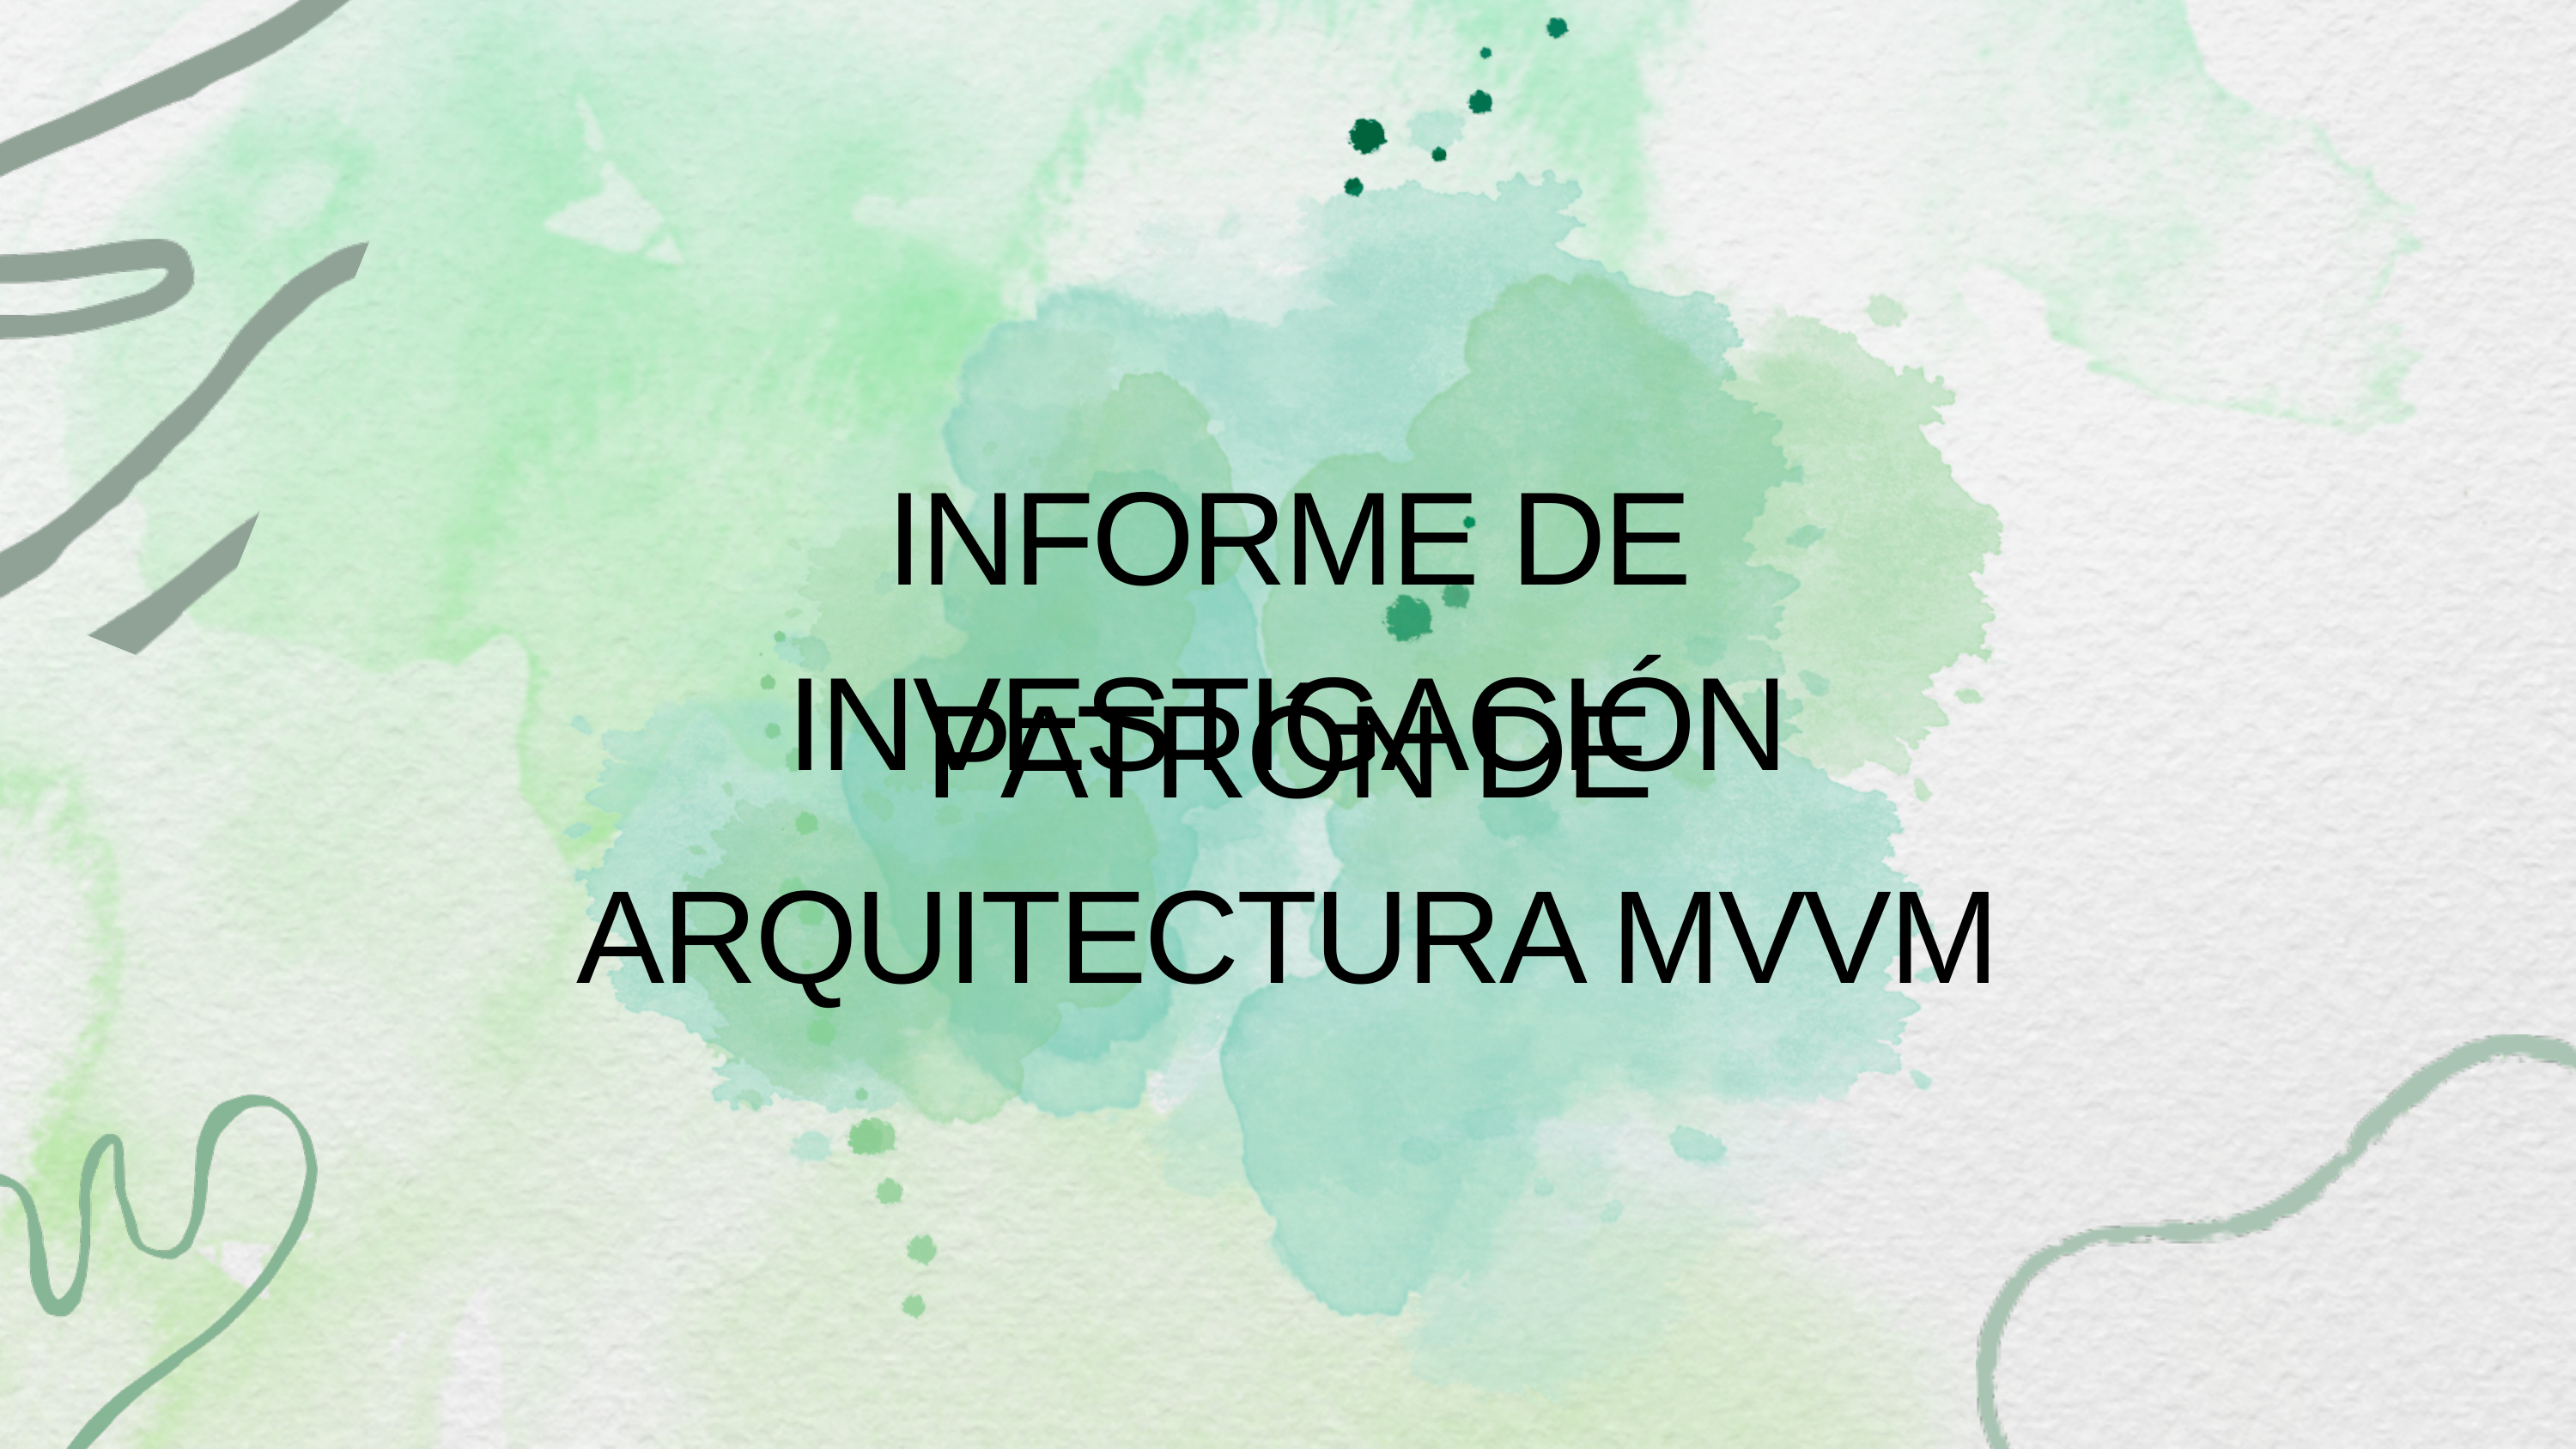

INFORME DE INVESTIGACIÓN
PATRÓN DE ARQUITECTURA MVVM